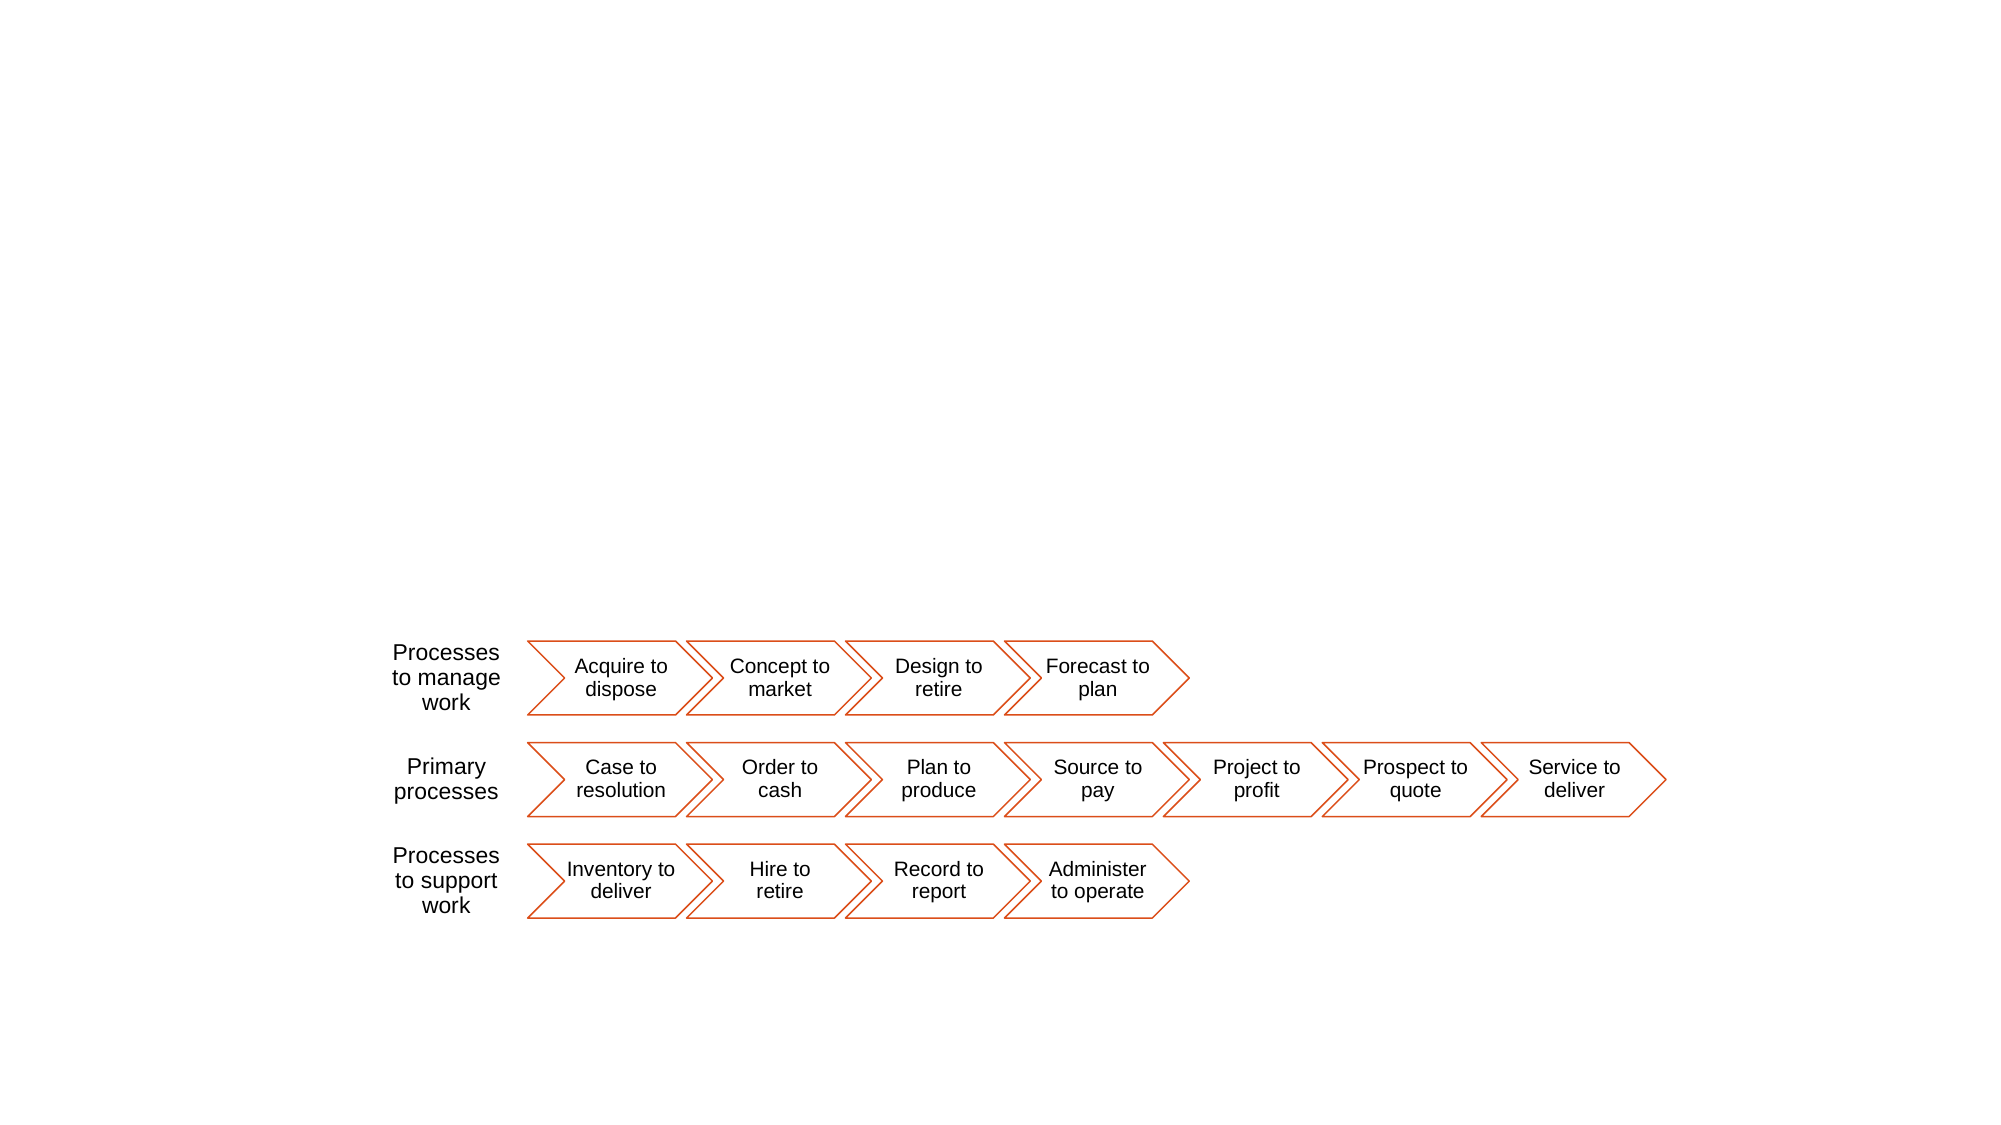

Processes to manage work
Acquire to dispose
Concept to market
Design to retire
Forecast to plan
Primary processes
Case to resolution
Order to cash
Plan to produce
Source to pay
Project to profit
Prospect to quote
Service to deliver
Processes to support work
Inventory to deliver
Hire to retire
Record to report
Administer to operate